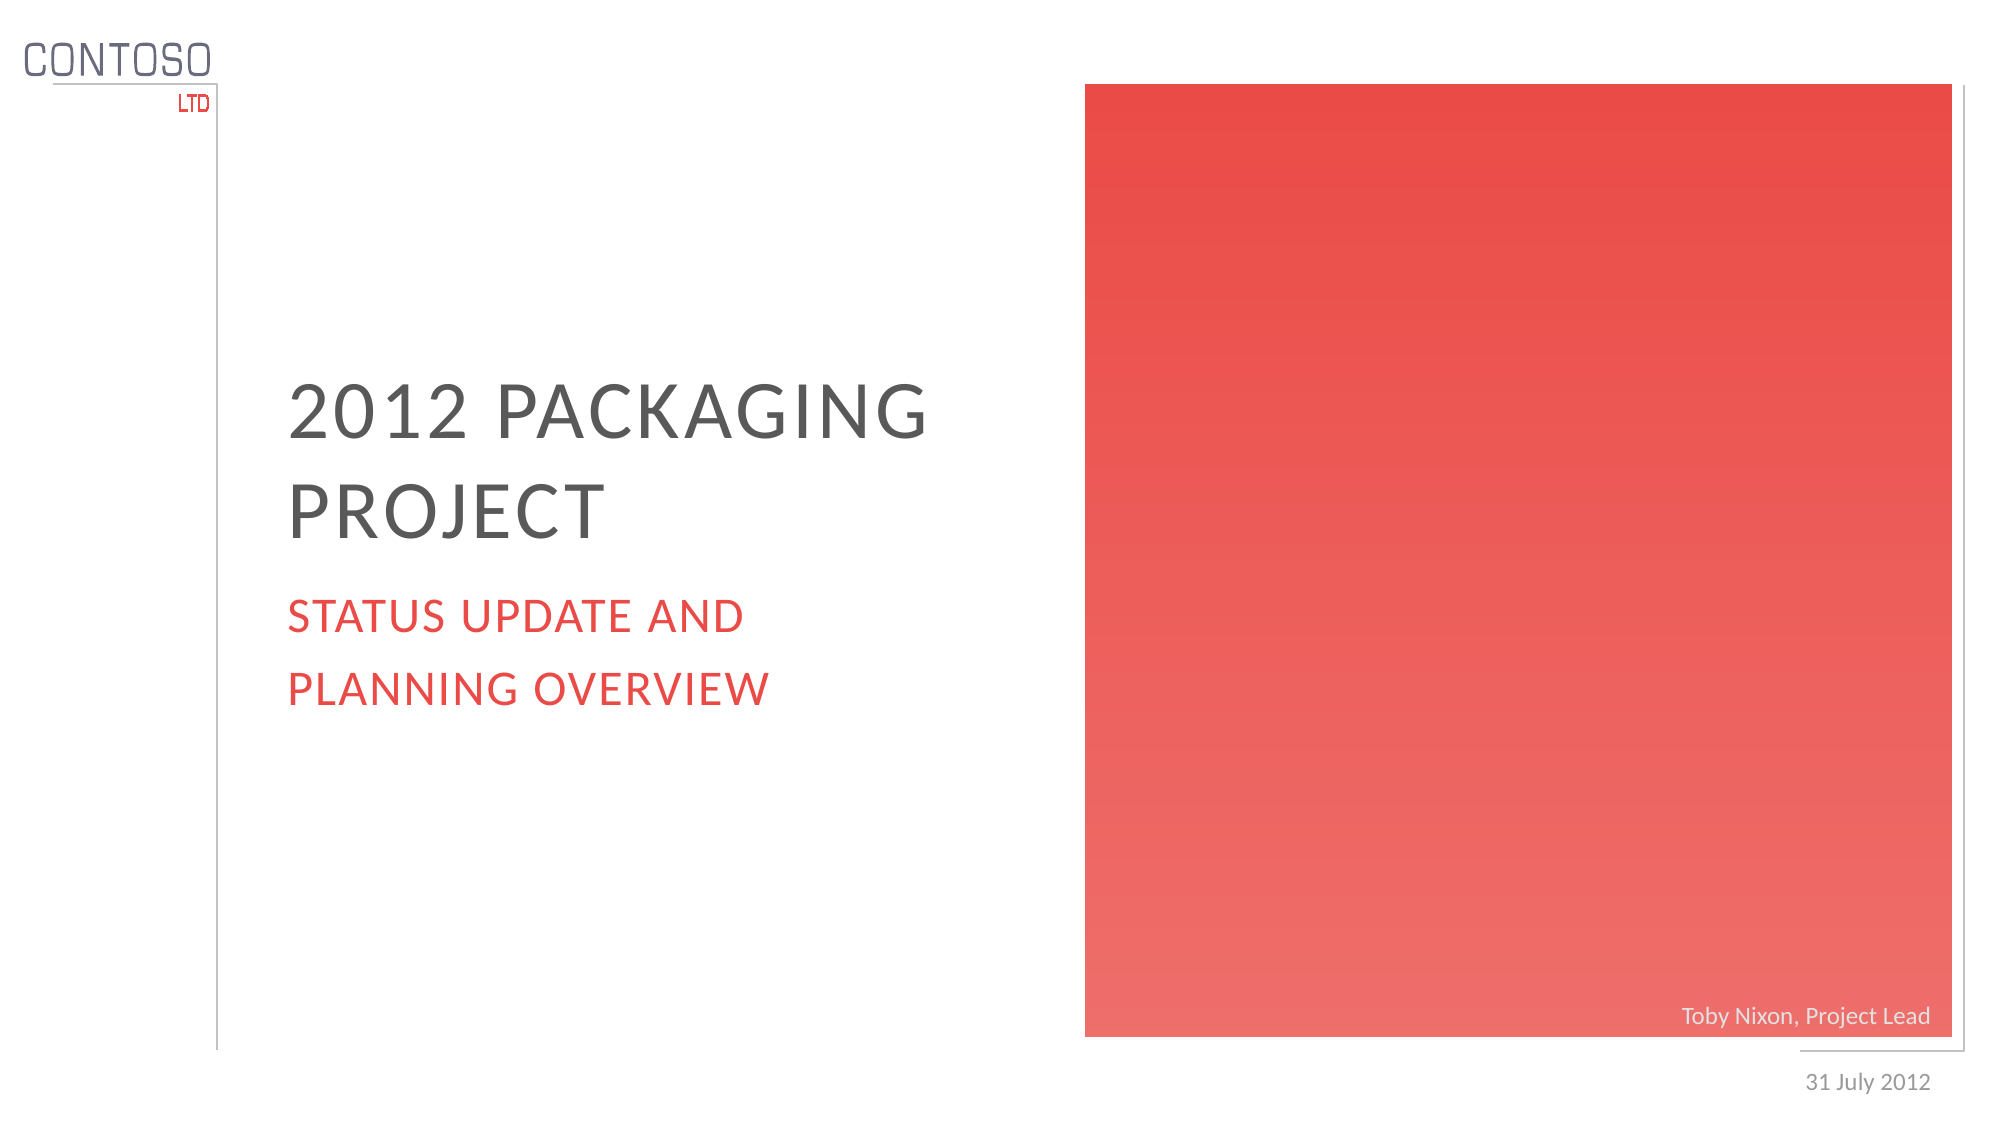

# 2012 Packaging project
Status update and
planning overview
Toby Nixon, Project Lead
31 July 2012